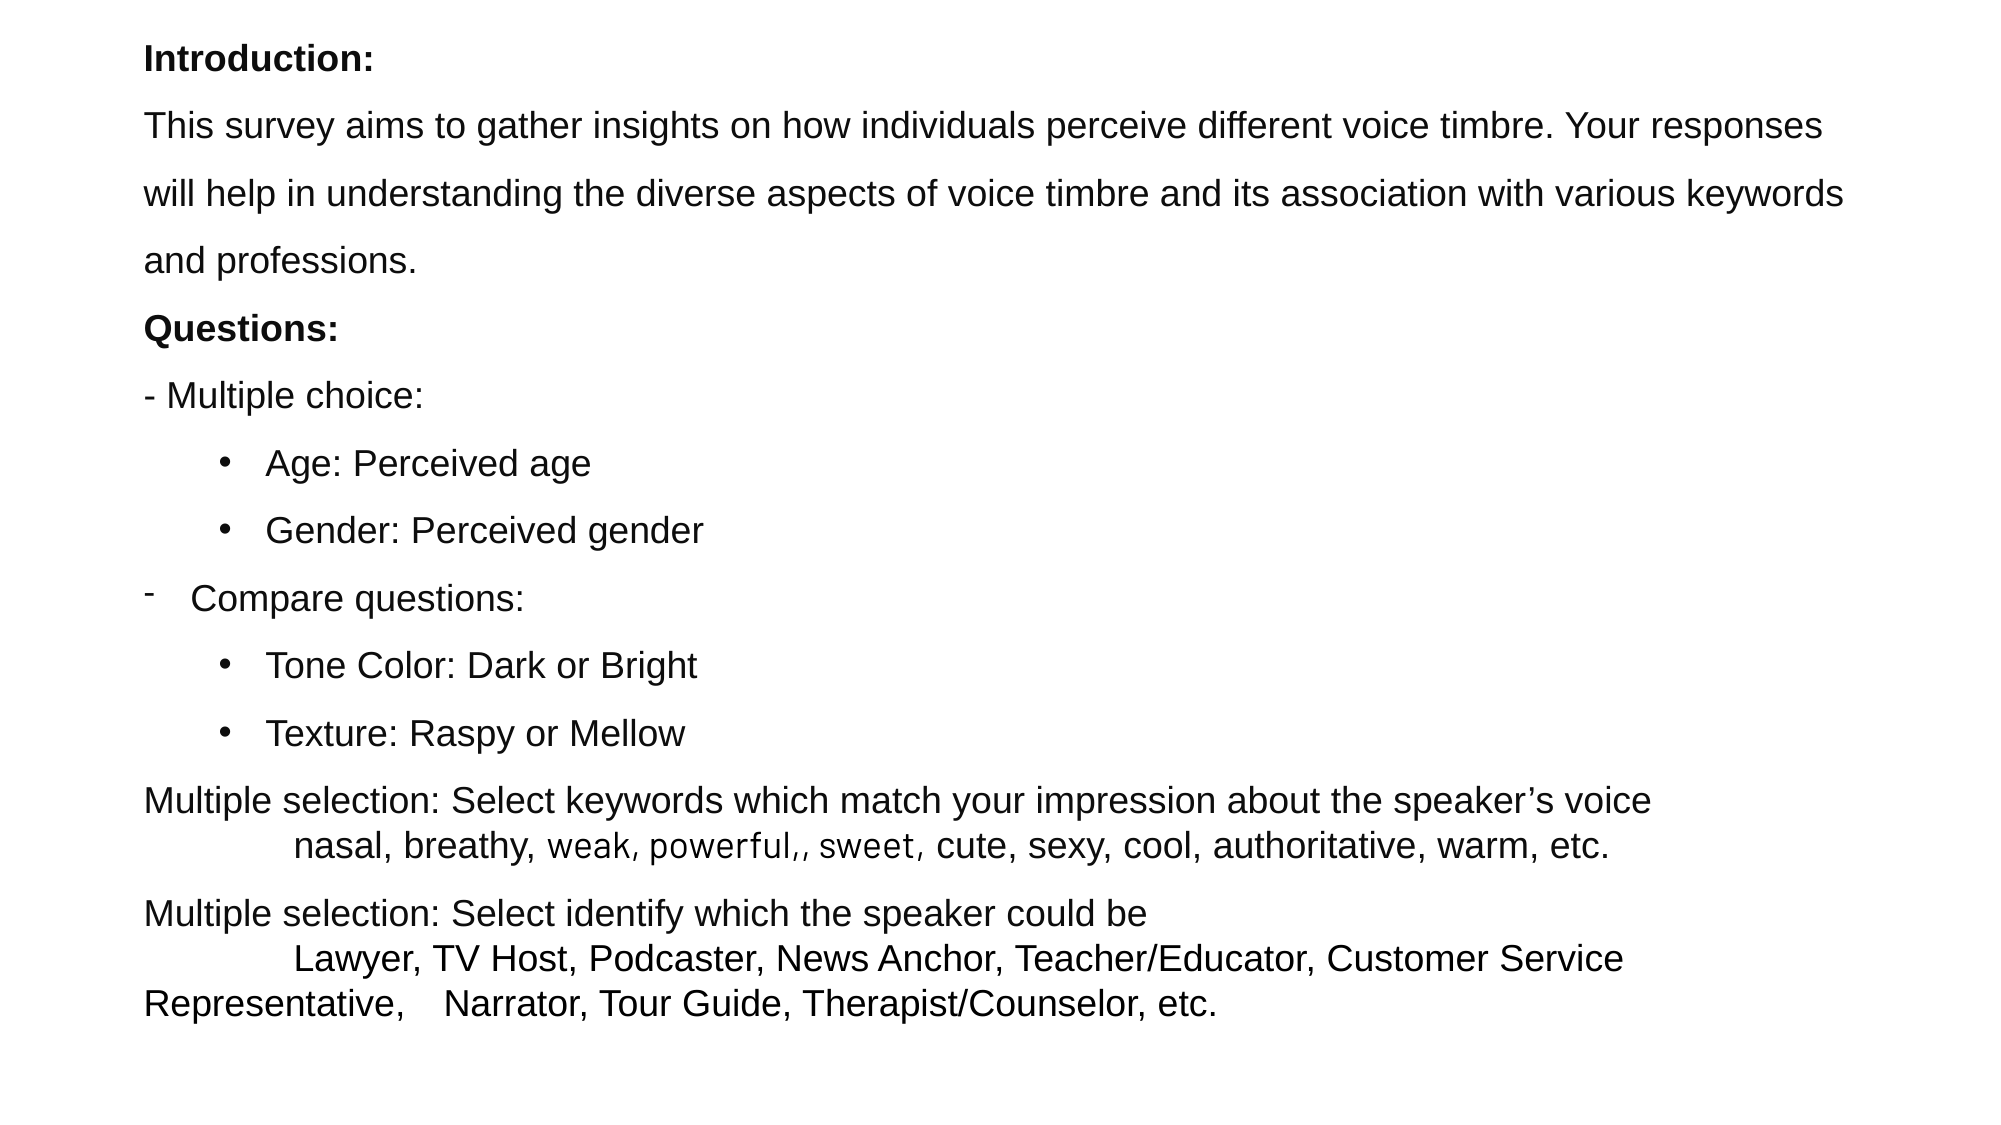

Introduction:
This survey aims to gather insights on how individuals perceive different voice timbre. Your responses will help in understanding the diverse aspects of voice timbre and its association with various keywords and professions.
Questions:
- Multiple choice:
Age: Perceived age
Gender: Perceived gender
Compare questions:
Tone Color: Dark or Bright
Texture: Raspy or Mellow
Multiple selection: Select keywords which match your impression about the speaker’s voice
	nasal, breathy, weak, powerful,, sweet, cute, sexy, cool, authoritative, warm, etc.
Multiple selection: Select identify which the speaker could be
 	Lawyer, TV Host, Podcaster, News Anchor, Teacher/Educator, Customer Service Representative, 	Narrator, Tour Guide, Therapist/Counselor, etc.